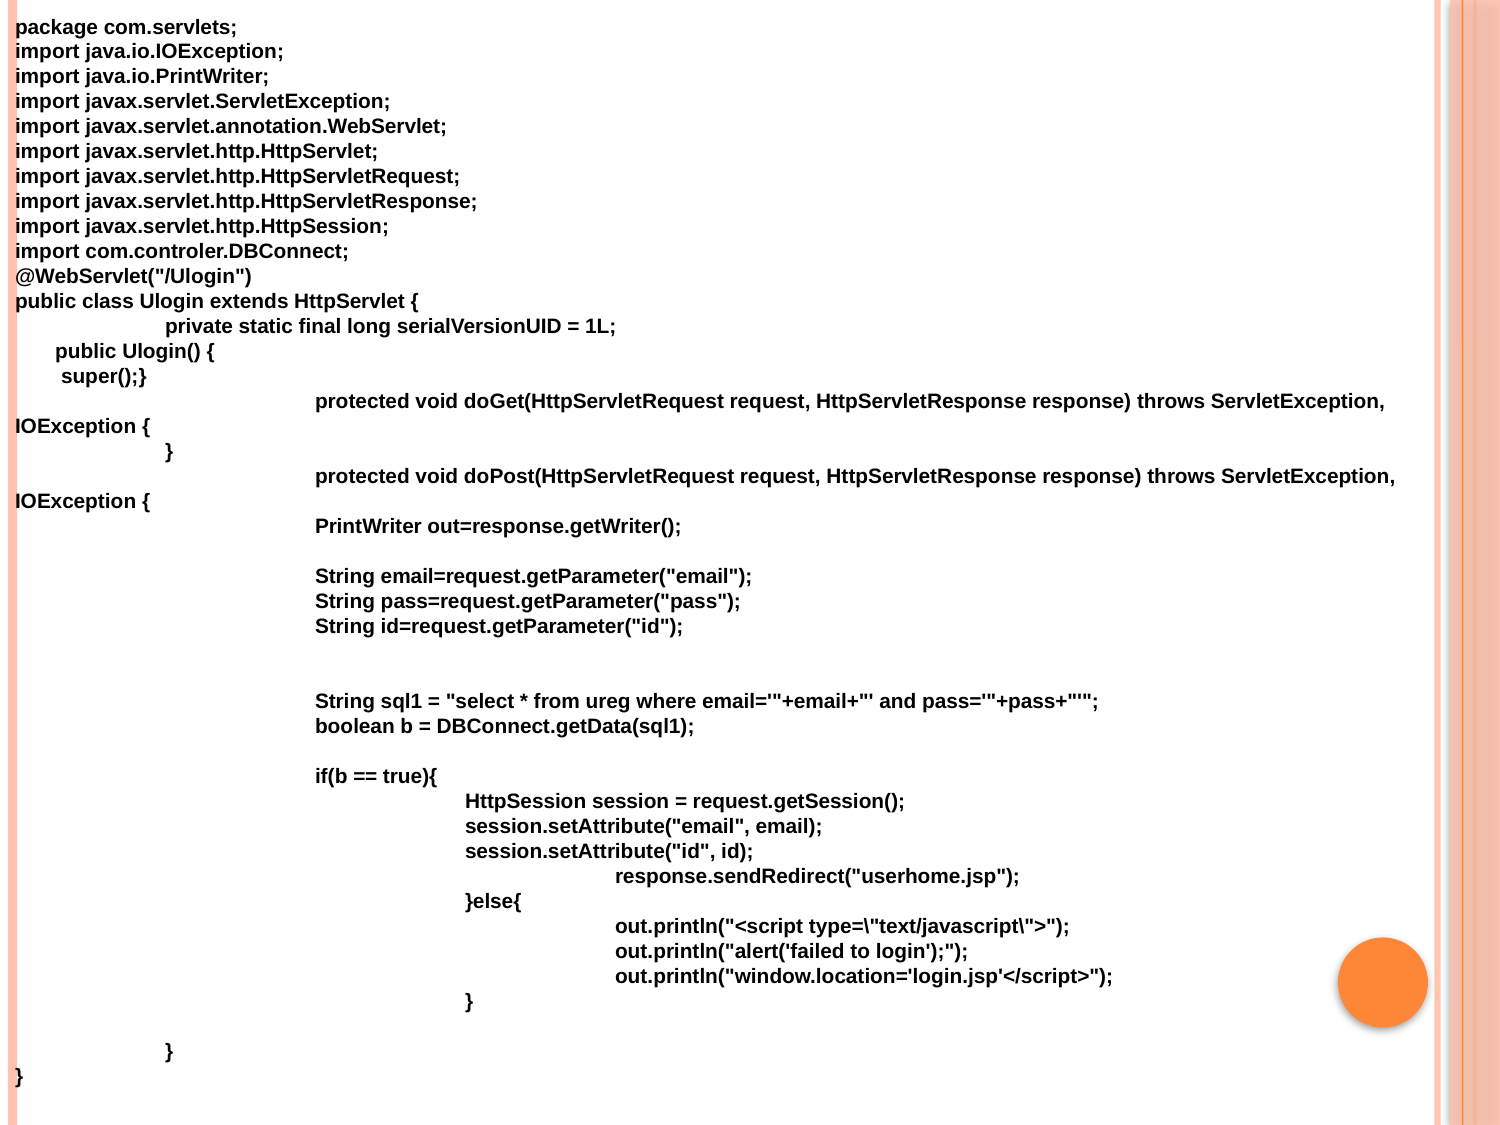

package com.servlets;
import java.io.IOException;
import java.io.PrintWriter;
import javax.servlet.ServletException;
import javax.servlet.annotation.WebServlet;
import javax.servlet.http.HttpServlet;
import javax.servlet.http.HttpServletRequest;
import javax.servlet.http.HttpServletResponse;
import javax.servlet.http.HttpSession;
import com.controler.DBConnect;
@WebServlet("/Ulogin")
public class Ulogin extends HttpServlet {
	private static final long serialVersionUID = 1L;
       public Ulogin() {
        super();}
		protected void doGet(HttpServletRequest request, HttpServletResponse response) throws ServletException, IOException {
	}
		protected void doPost(HttpServletRequest request, HttpServletResponse response) throws ServletException, IOException {
		PrintWriter out=response.getWriter();

		String email=request.getParameter("email");
		String pass=request.getParameter("pass");
		String id=request.getParameter("id");

		String sql1 = "select * from ureg where email='"+email+"' and pass='"+pass+"'";
		boolean b = DBConnect.getData(sql1);

		if(b == true){
			HttpSession session = request.getSession();
			session.setAttribute("email", email);
			session.setAttribute("id", id);
				response.sendRedirect("userhome.jsp");
			}else{
				out.println("<script type=\"text/javascript\">");
				out.println("alert('failed to login');");
				out.println("window.location='login.jsp'</script>");
			}

	}
}